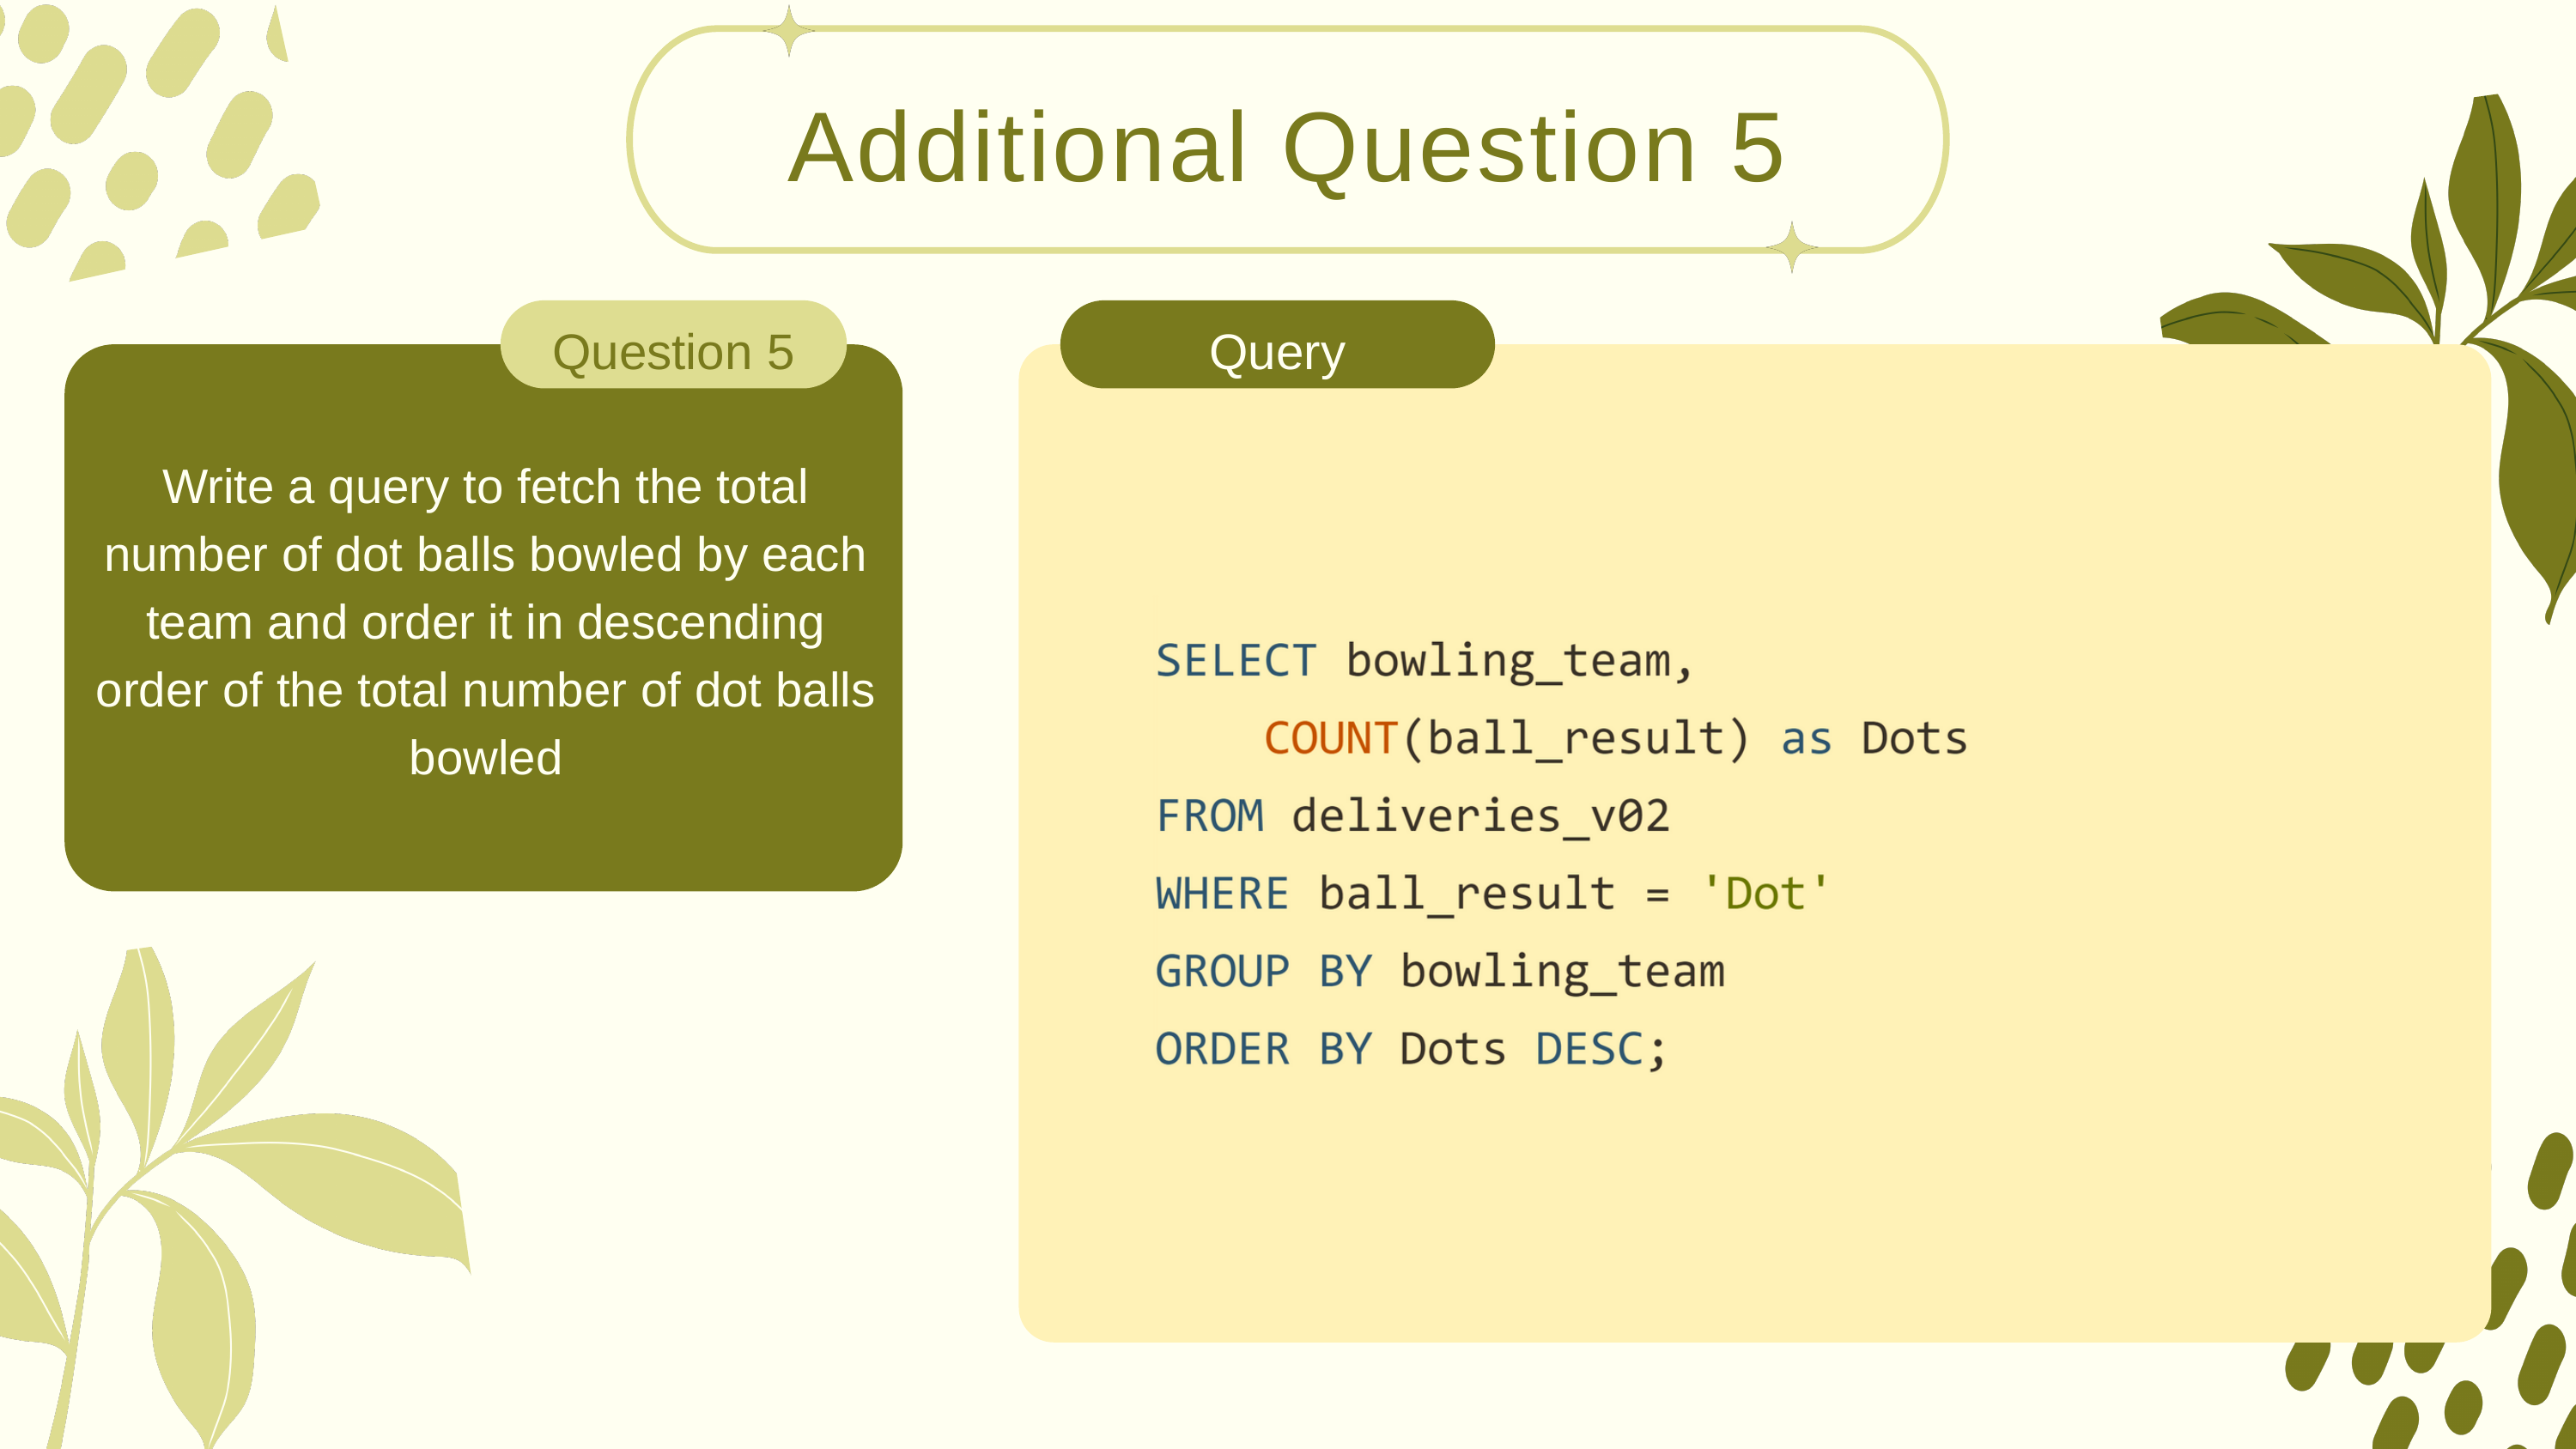

Additional Question 5

Question 5

Query

Write a query to fetch the total number of dot balls bowled by each team and order it in descending order of the total number of dot balls bowled